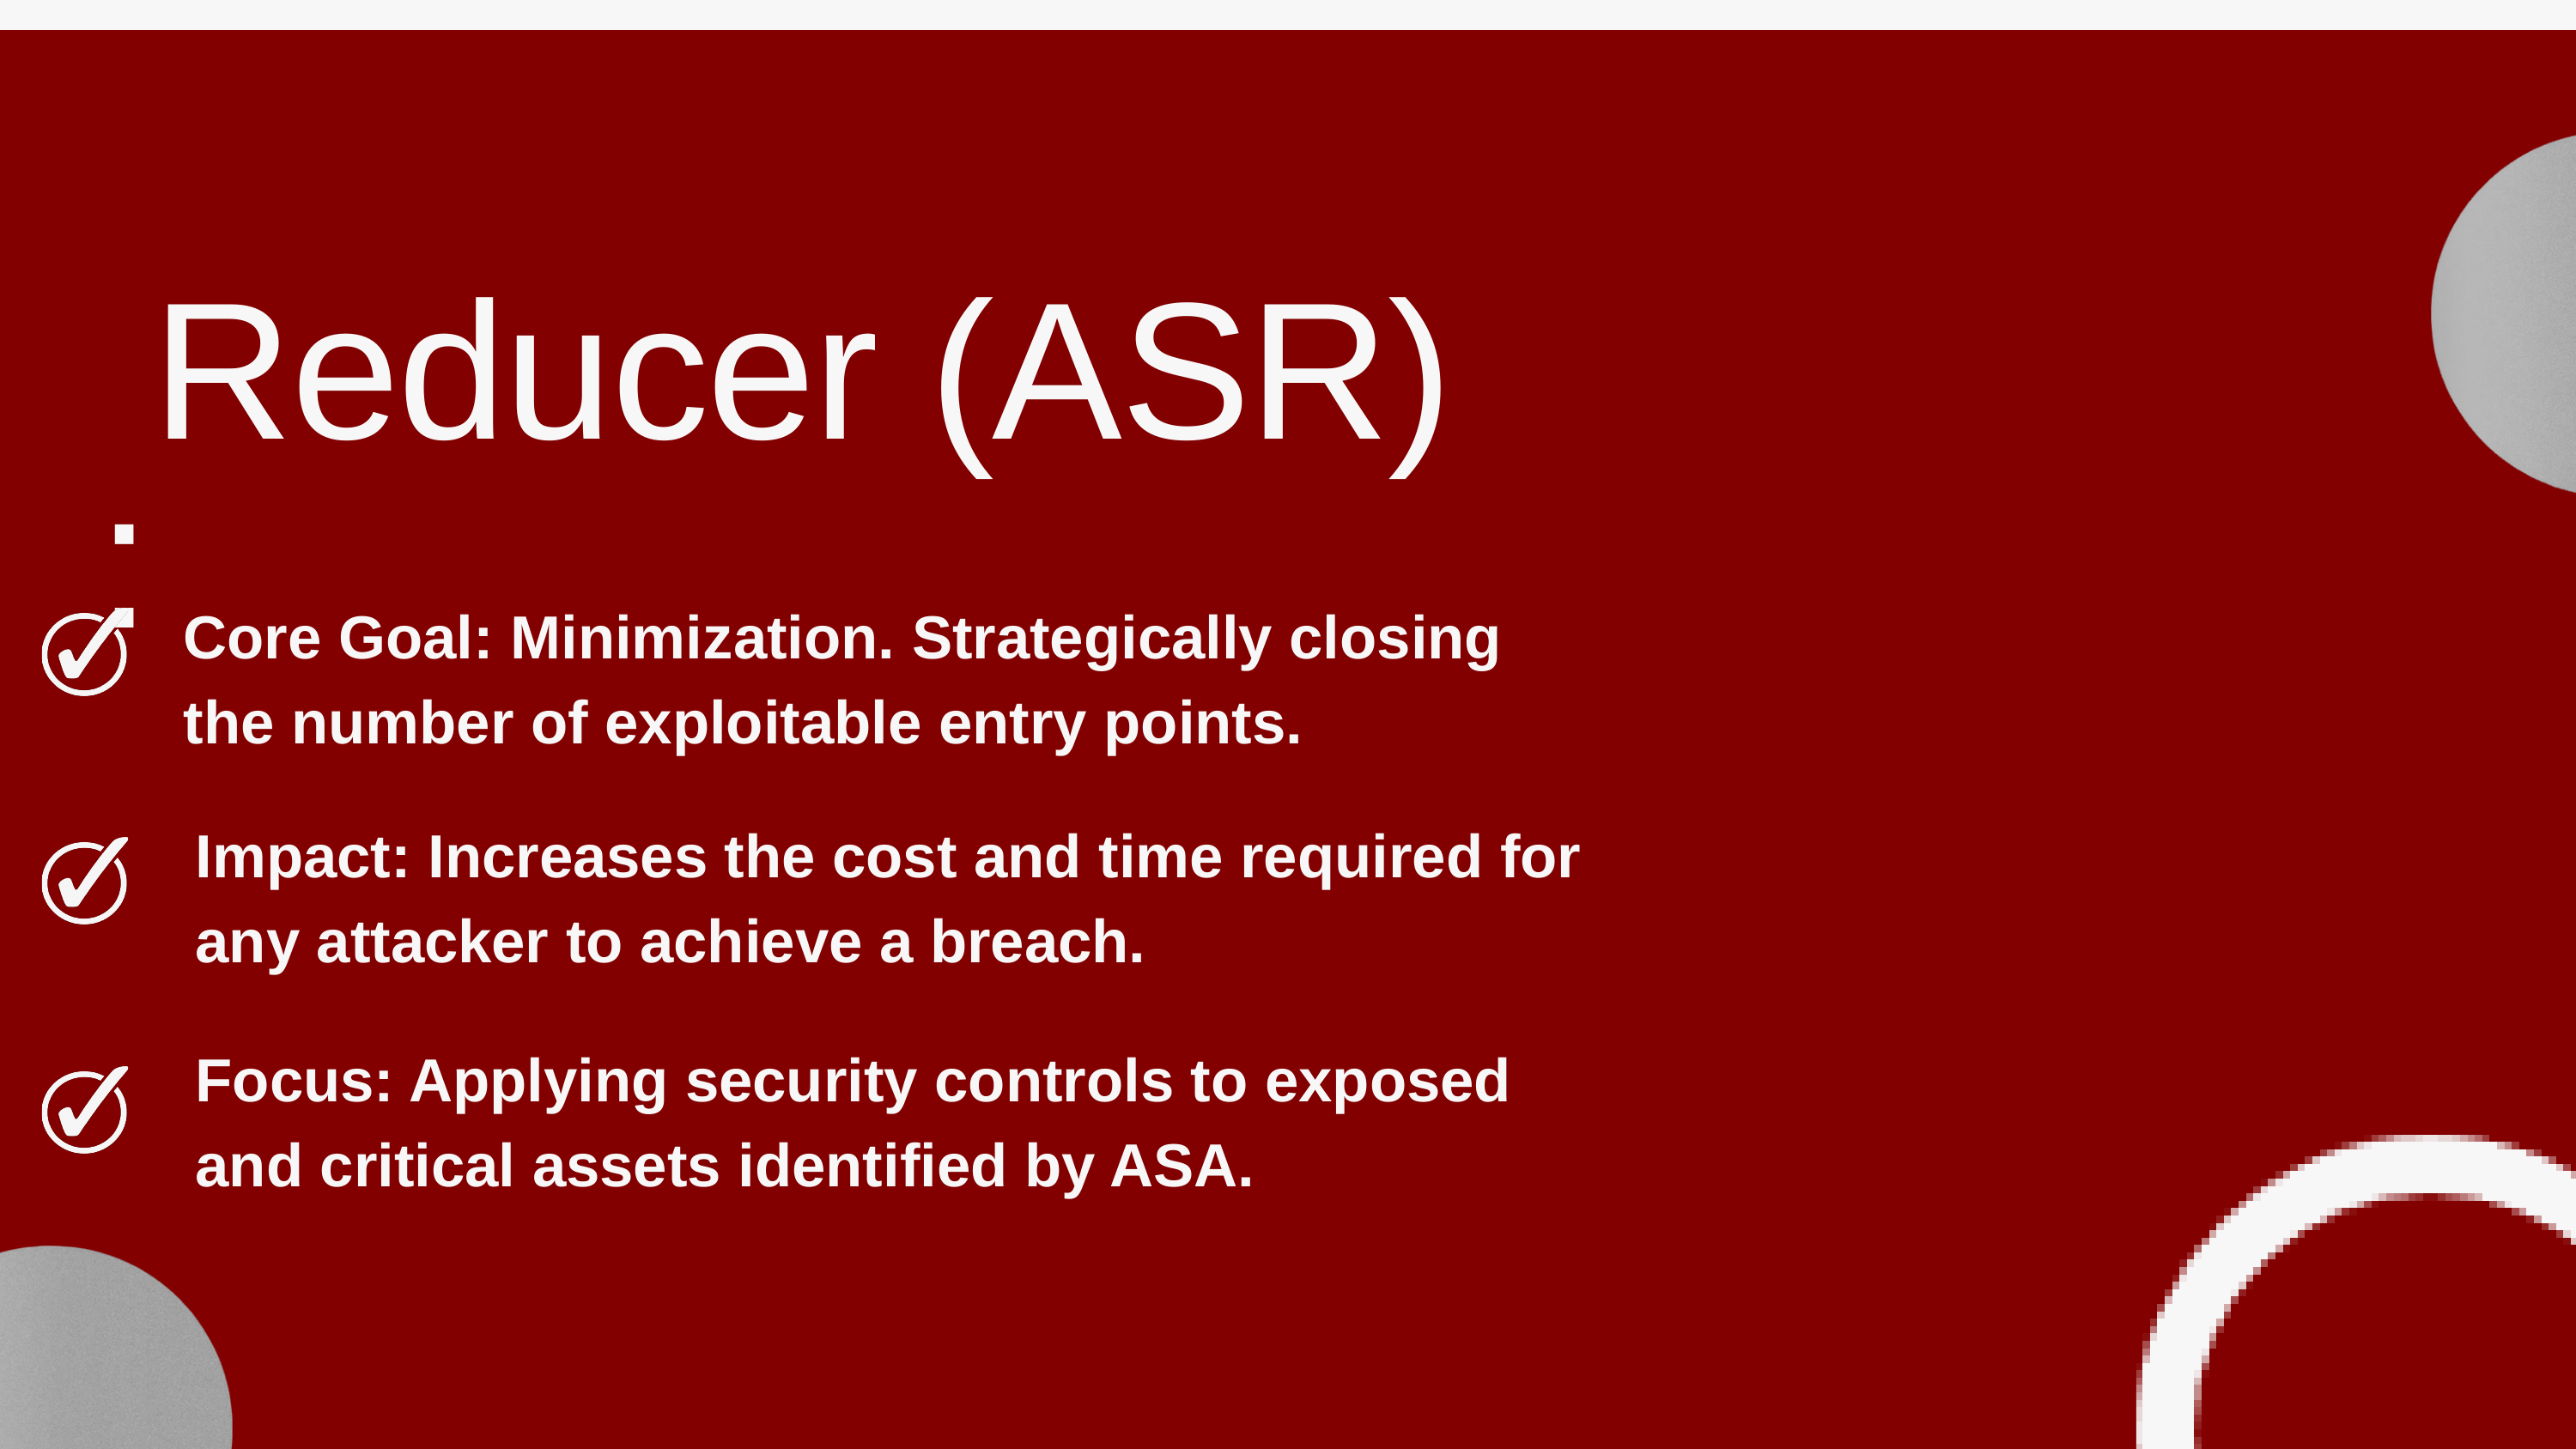

Reducer (ASR) :
Core Goal: Minimization. Strategically closing the number of exploitable entry points.

Impact: Increases the cost and time required for any attacker to achieve a breach.

Focus: Applying security controls to exposed and critical assets identified by ASA.